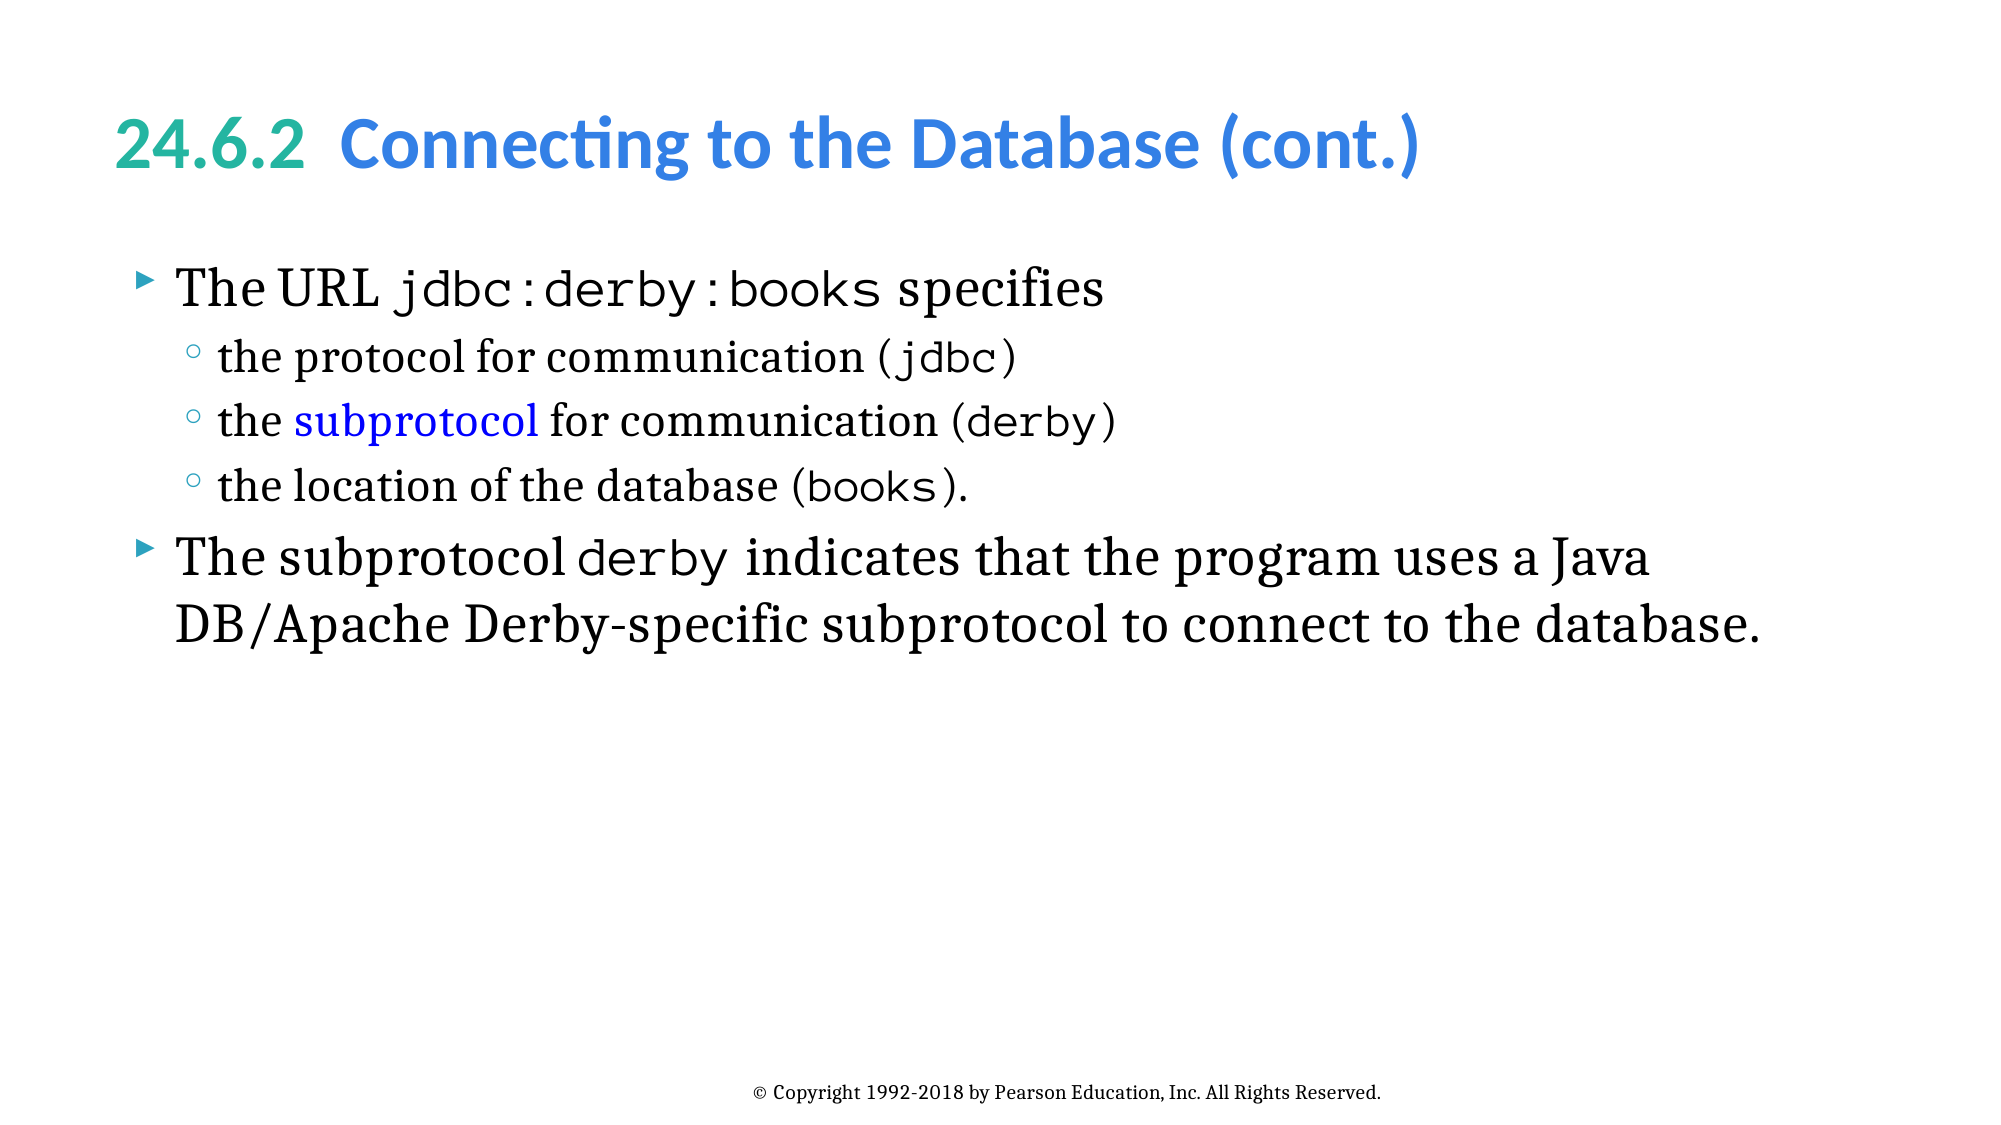

# 24.6.2  Connecting to the Database (cont.)
The URL jdbc:derby:books specifies
the protocol for communication (jdbc)
the subprotocol for communication (derby)
the location of the database (books).
The subprotocol derby indicates that the program uses a Java DB/Apache Derby-specific subprotocol to connect to the database.
© Copyright 1992-2018 by Pearson Education, Inc. All Rights Reserved.